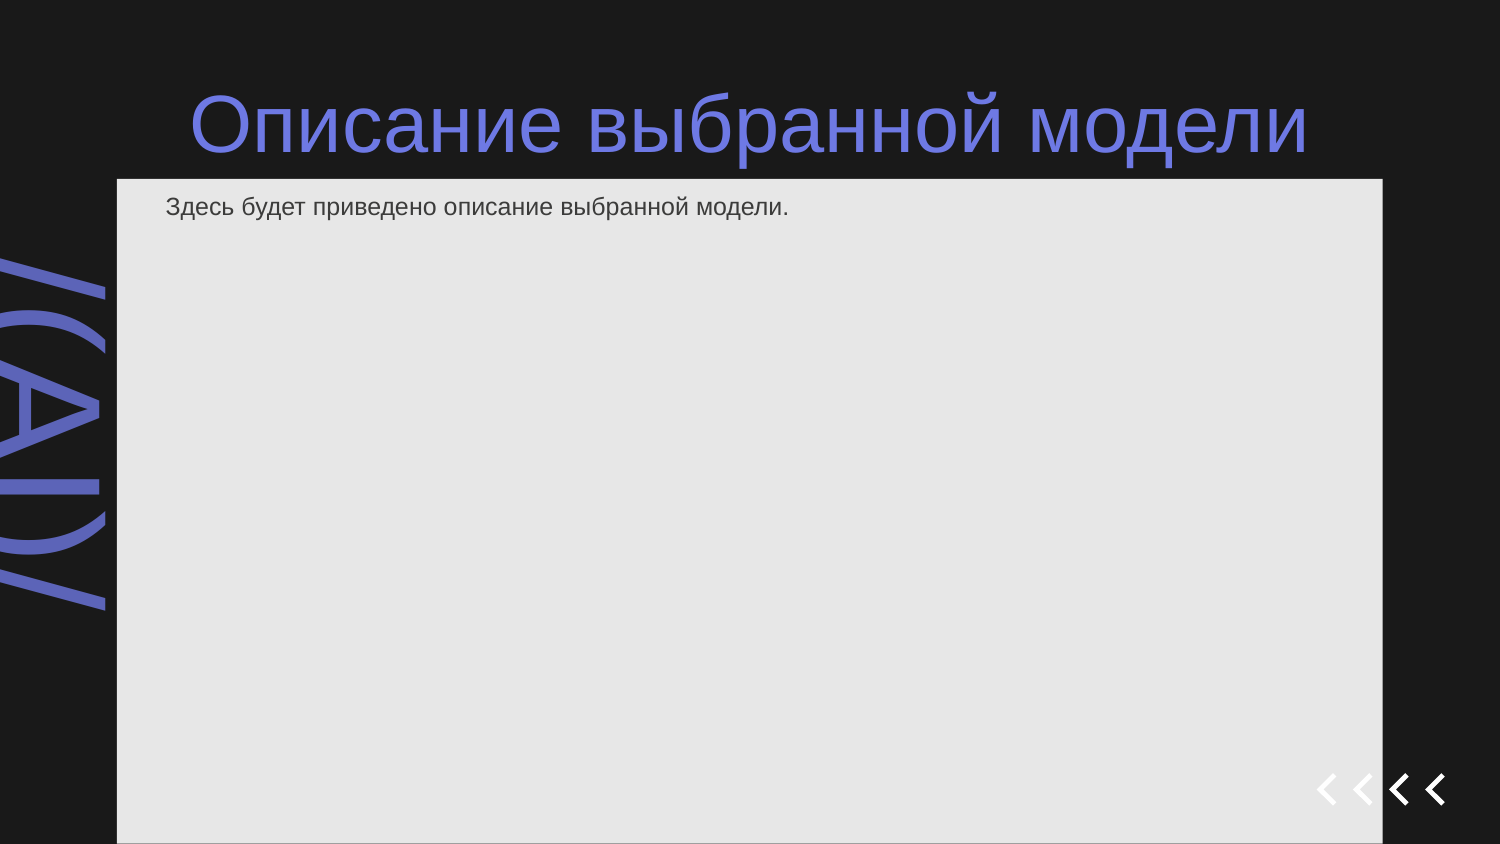

# Описание выбранной модели
Здесь будет приведено описание выбранной модели.